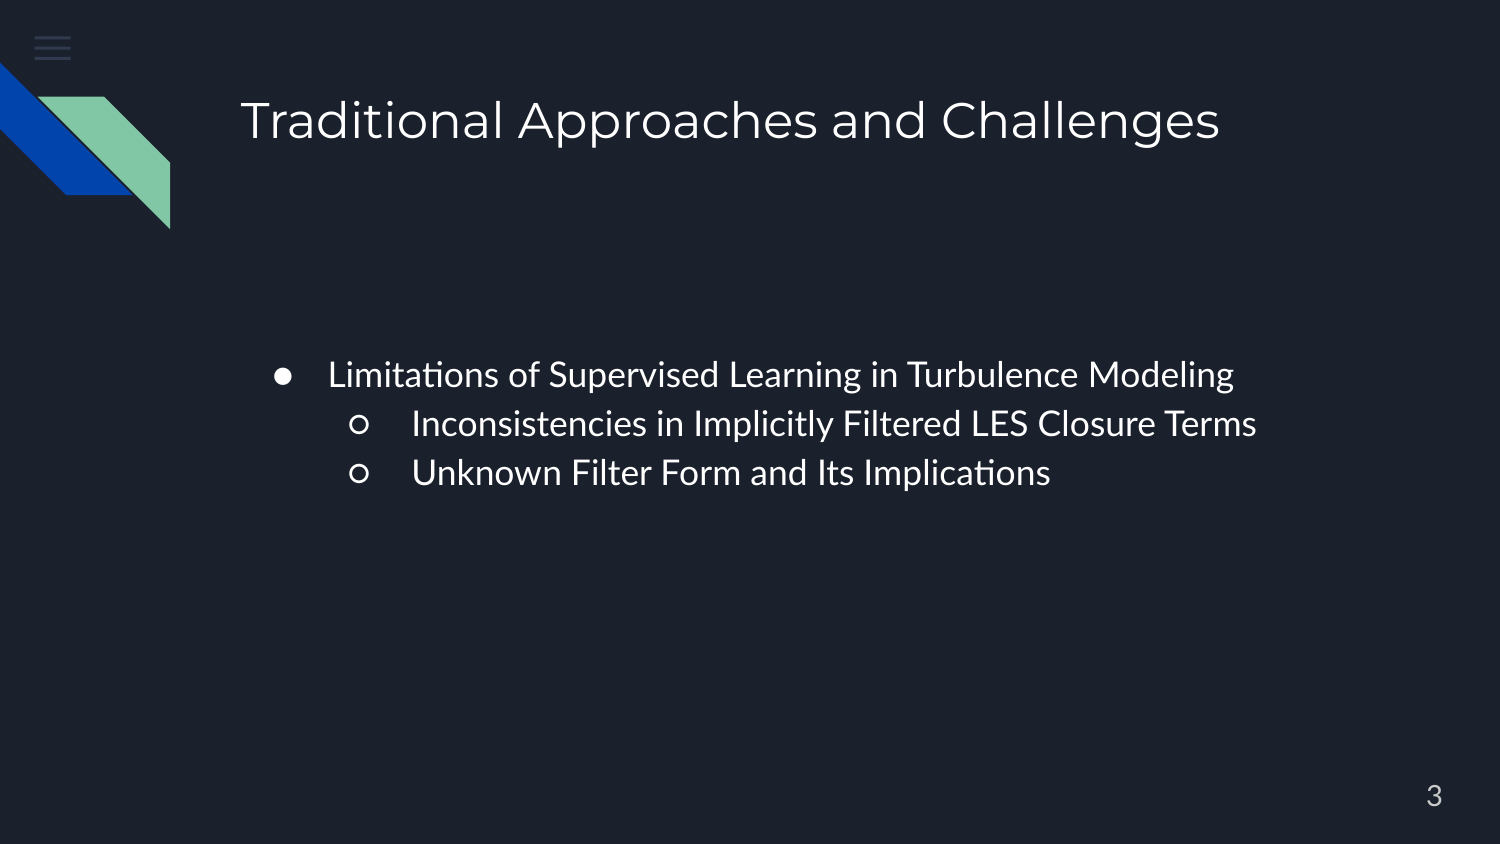

# Traditional Approaches and Challenges

Limitations of Supervised Learning in Turbulence Modeling
 Inconsistencies in Implicitly Filtered LES Closure Terms
 Unknown Filter Form and Its Implications
3